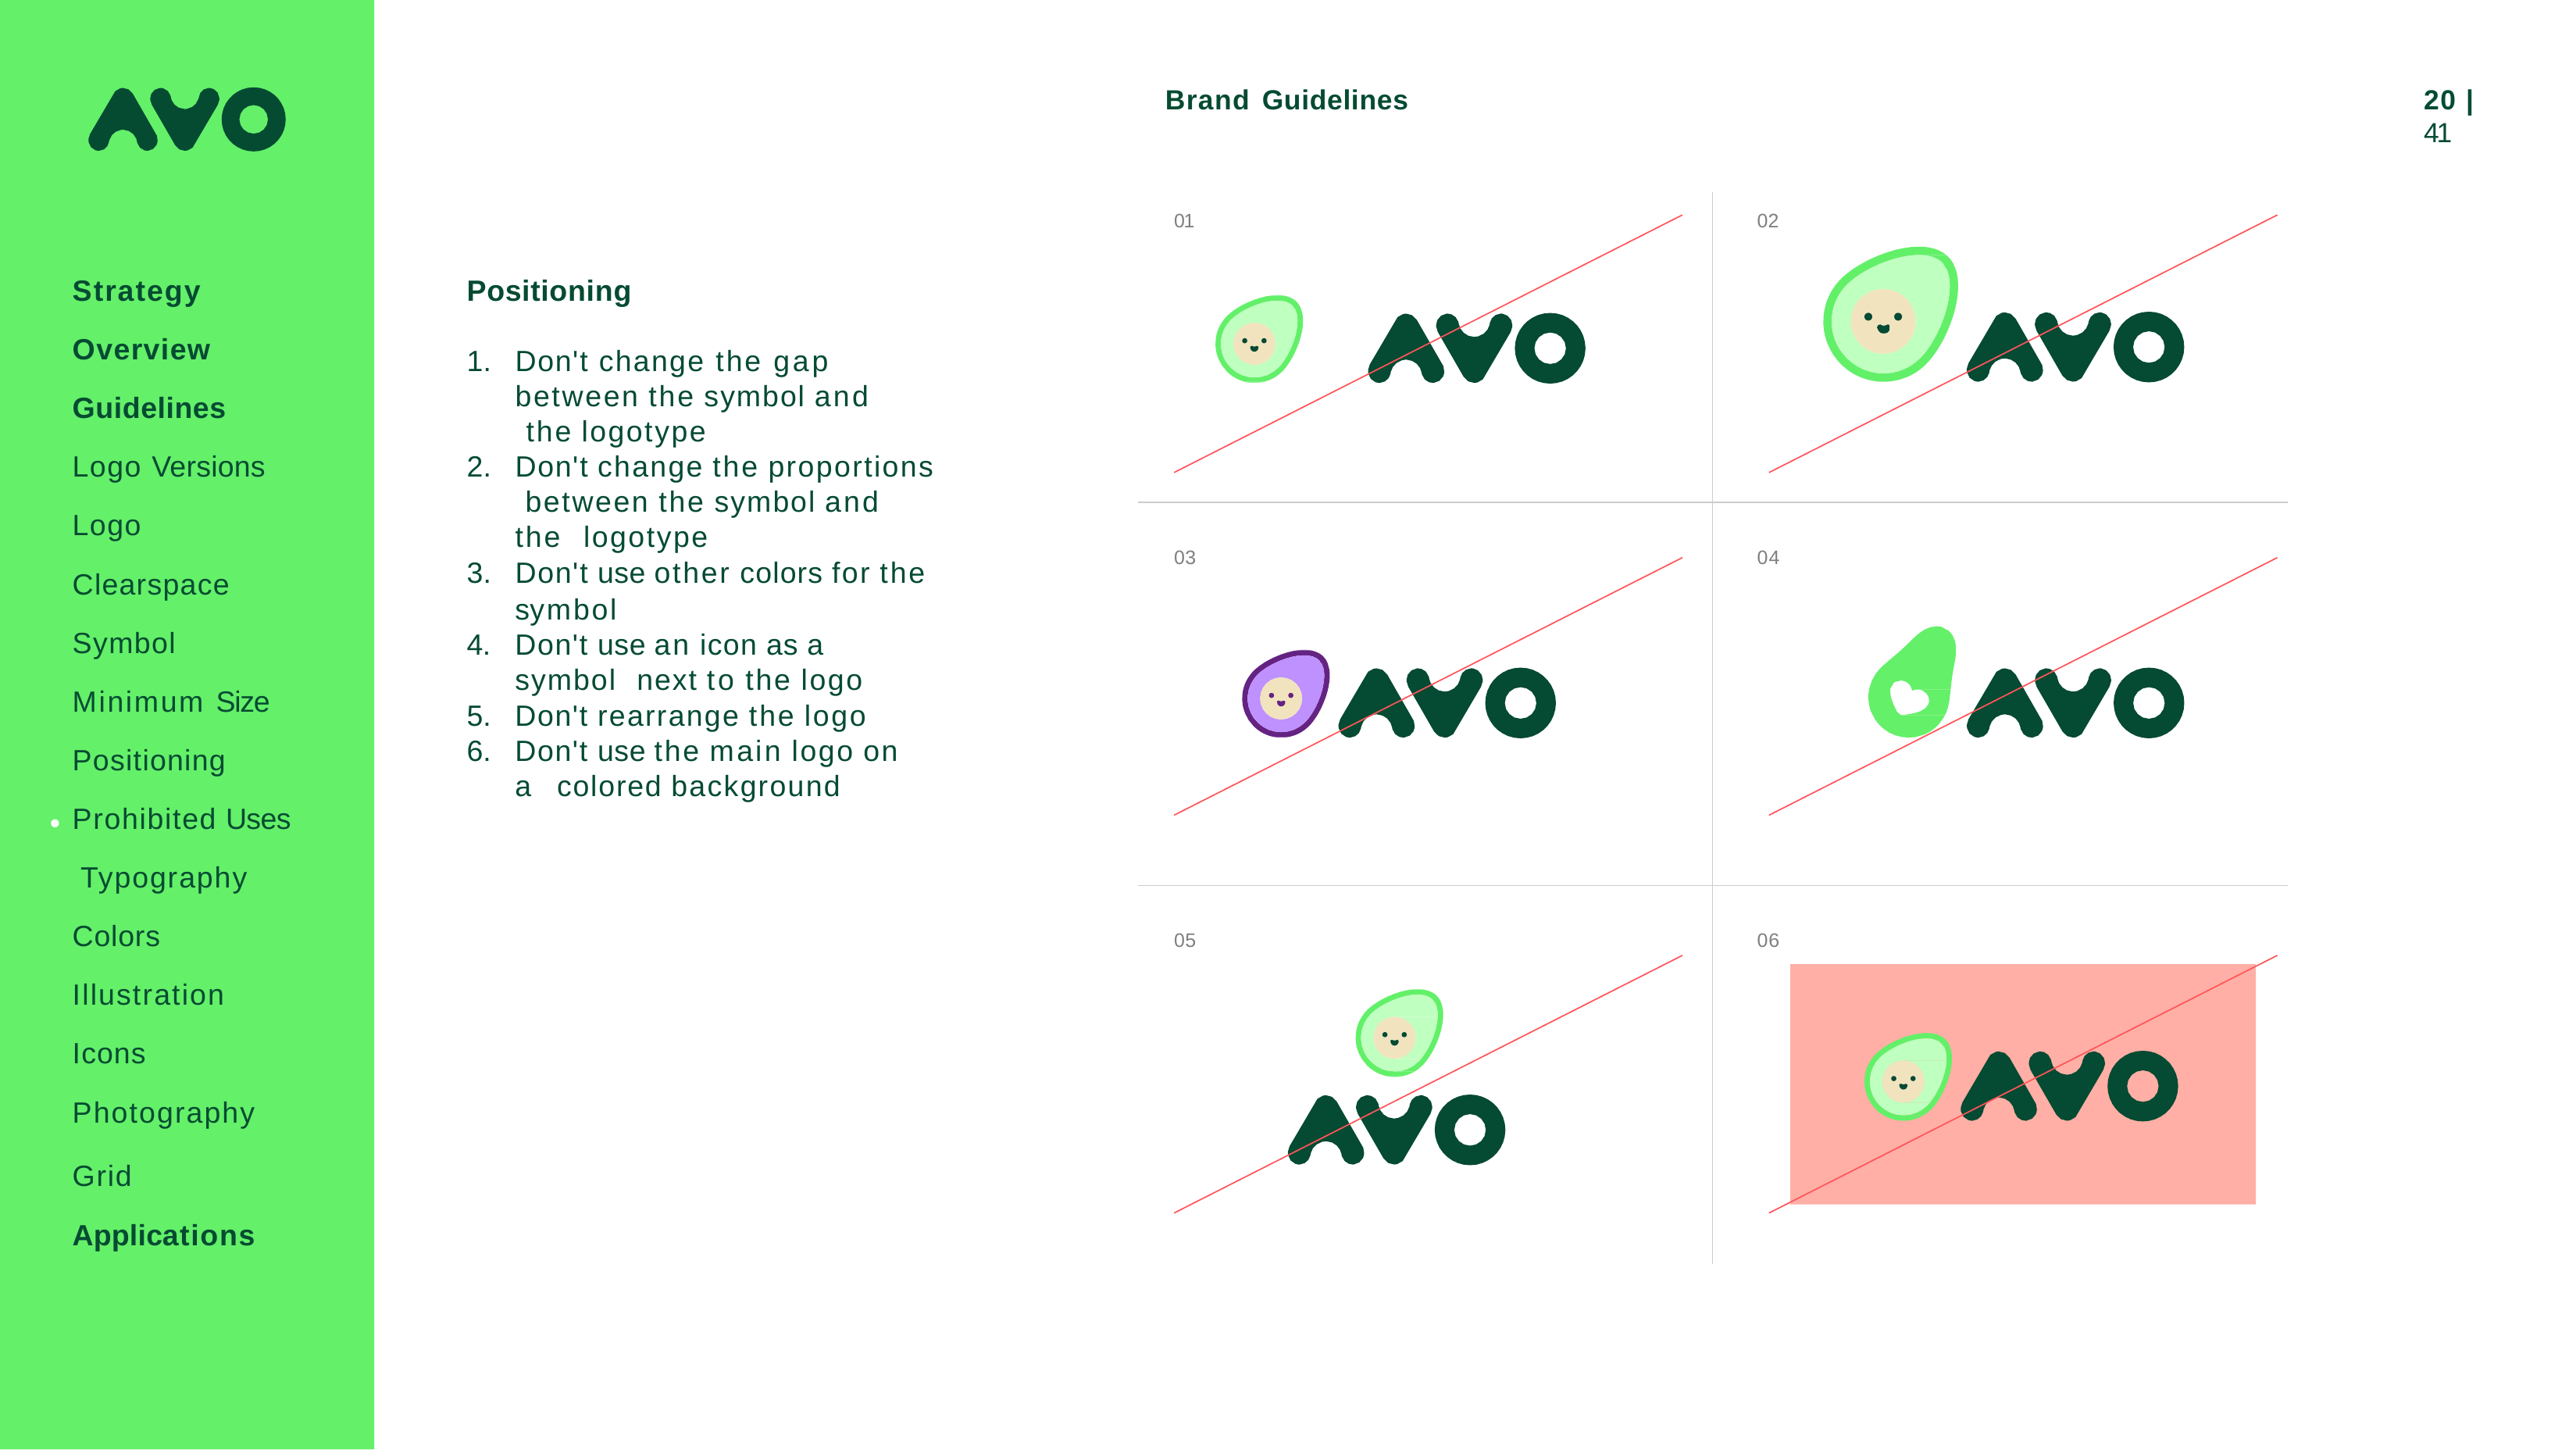

Brand Guidelines
20 | 41

01
02

Strategy
Overview  Guidelines  Logo Versions  Logo  Clearspace  Symbol  Minimum Size  Positioning  Prohibited Uses  Typography  Colors  Illustration  Icons  Photography
Positioning
Don't change the gap  between the symbol and  the logotype
Don't change the proportions  between the symbol and the  logotype
Don't use other colors for the
03
04
symbol
4.	Don't use an icon as a symbol  next to the logo
Don't rearrange the logo
Don't use the main logo on a  colored background
05
06
Grid
Applications